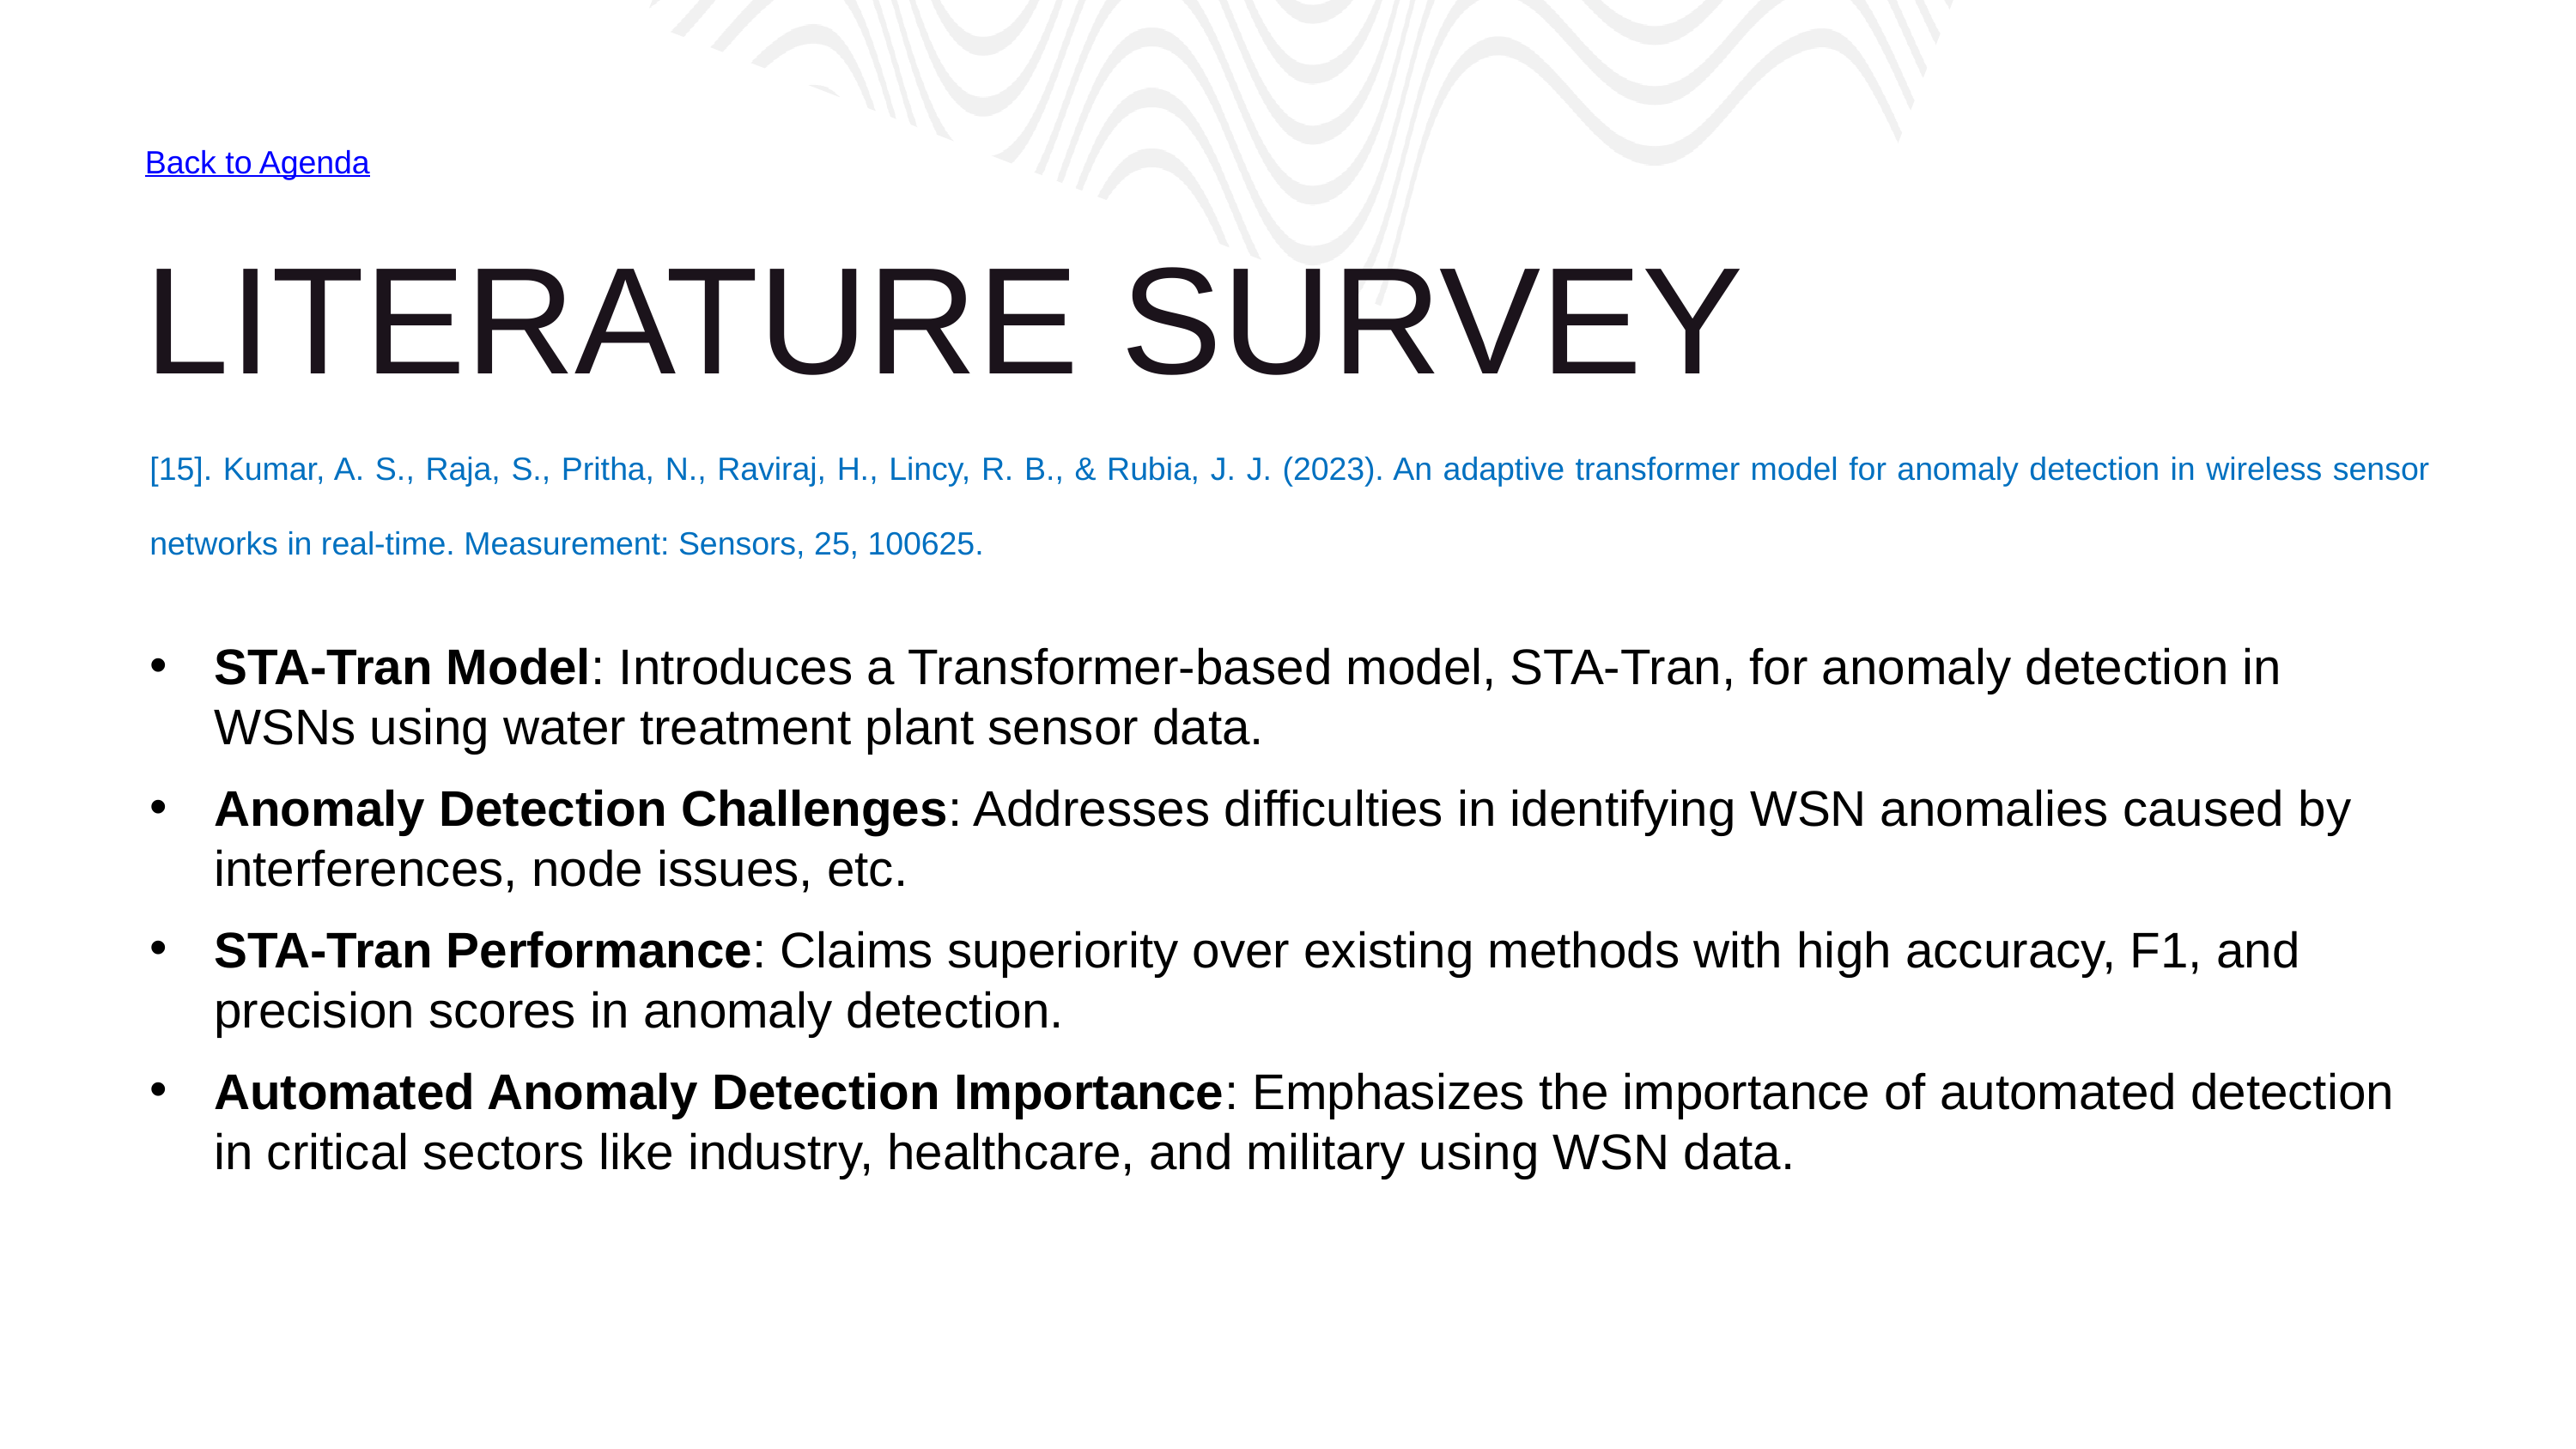

Back to Agenda
LITERATURE SURVEY
[15]. Kumar, A. S., Raja, S., Pritha, N., Raviraj, H., Lincy, R. B., & Rubia, J. J. (2023). An adaptive transformer model for anomaly detection in wireless sensor networks in real-time. Measurement: Sensors, 25, 100625.

STA-Tran Model: Introduces a Transformer-based model, STA-Tran, for anomaly detection in WSNs using water treatment plant sensor data.
Anomaly Detection Challenges: Addresses difficulties in identifying WSN anomalies caused by interferences, node issues, etc.
STA-Tran Performance: Claims superiority over existing methods with high accuracy, F1, and precision scores in anomaly detection.
Automated Anomaly Detection Importance: Emphasizes the importance of automated detection in critical sectors like industry, healthcare, and military using WSN data.